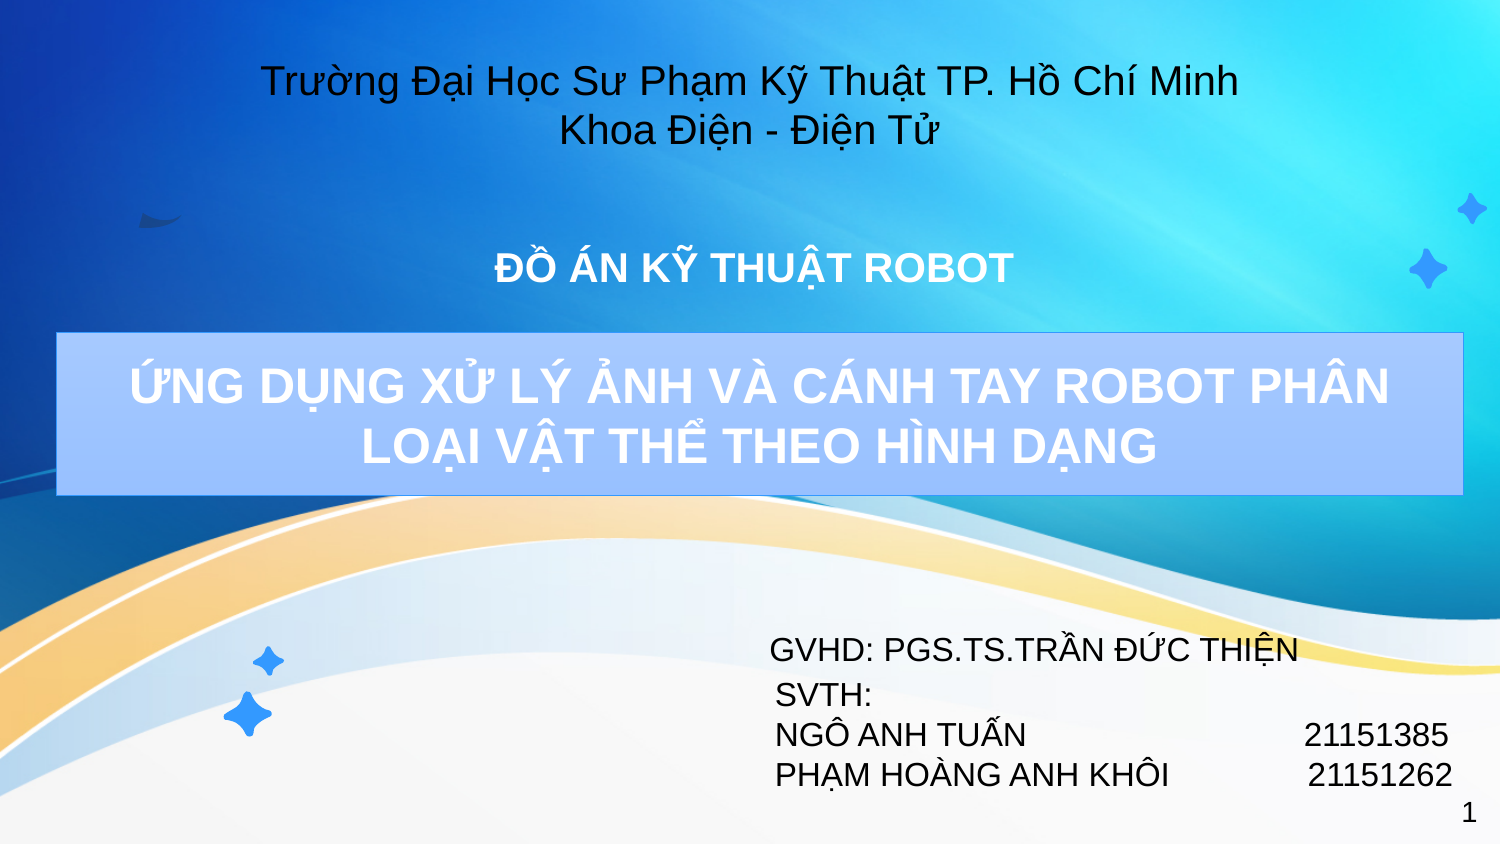

Trường Đại Học Sư Phạm Kỹ Thuật TP. Hồ Chí Minh
Khoa Điện - Điện Tử
# ĐỒ ÁN KỸ THUẬT ROBOT

ỨNG DỤNG XỬ LÝ ẢNH VÀ CÁNH TAY ROBOT PHÂN LOẠI VẬT THỂ THEO HÌNH DẠNG
GVHD: PGS.TS.TRẦN ĐỨC THIỆN

SVTH:
NGÔ ANH TUẤN                              21151385
PHẠM HOÀNG ANH KHÔI 	         21151262
1